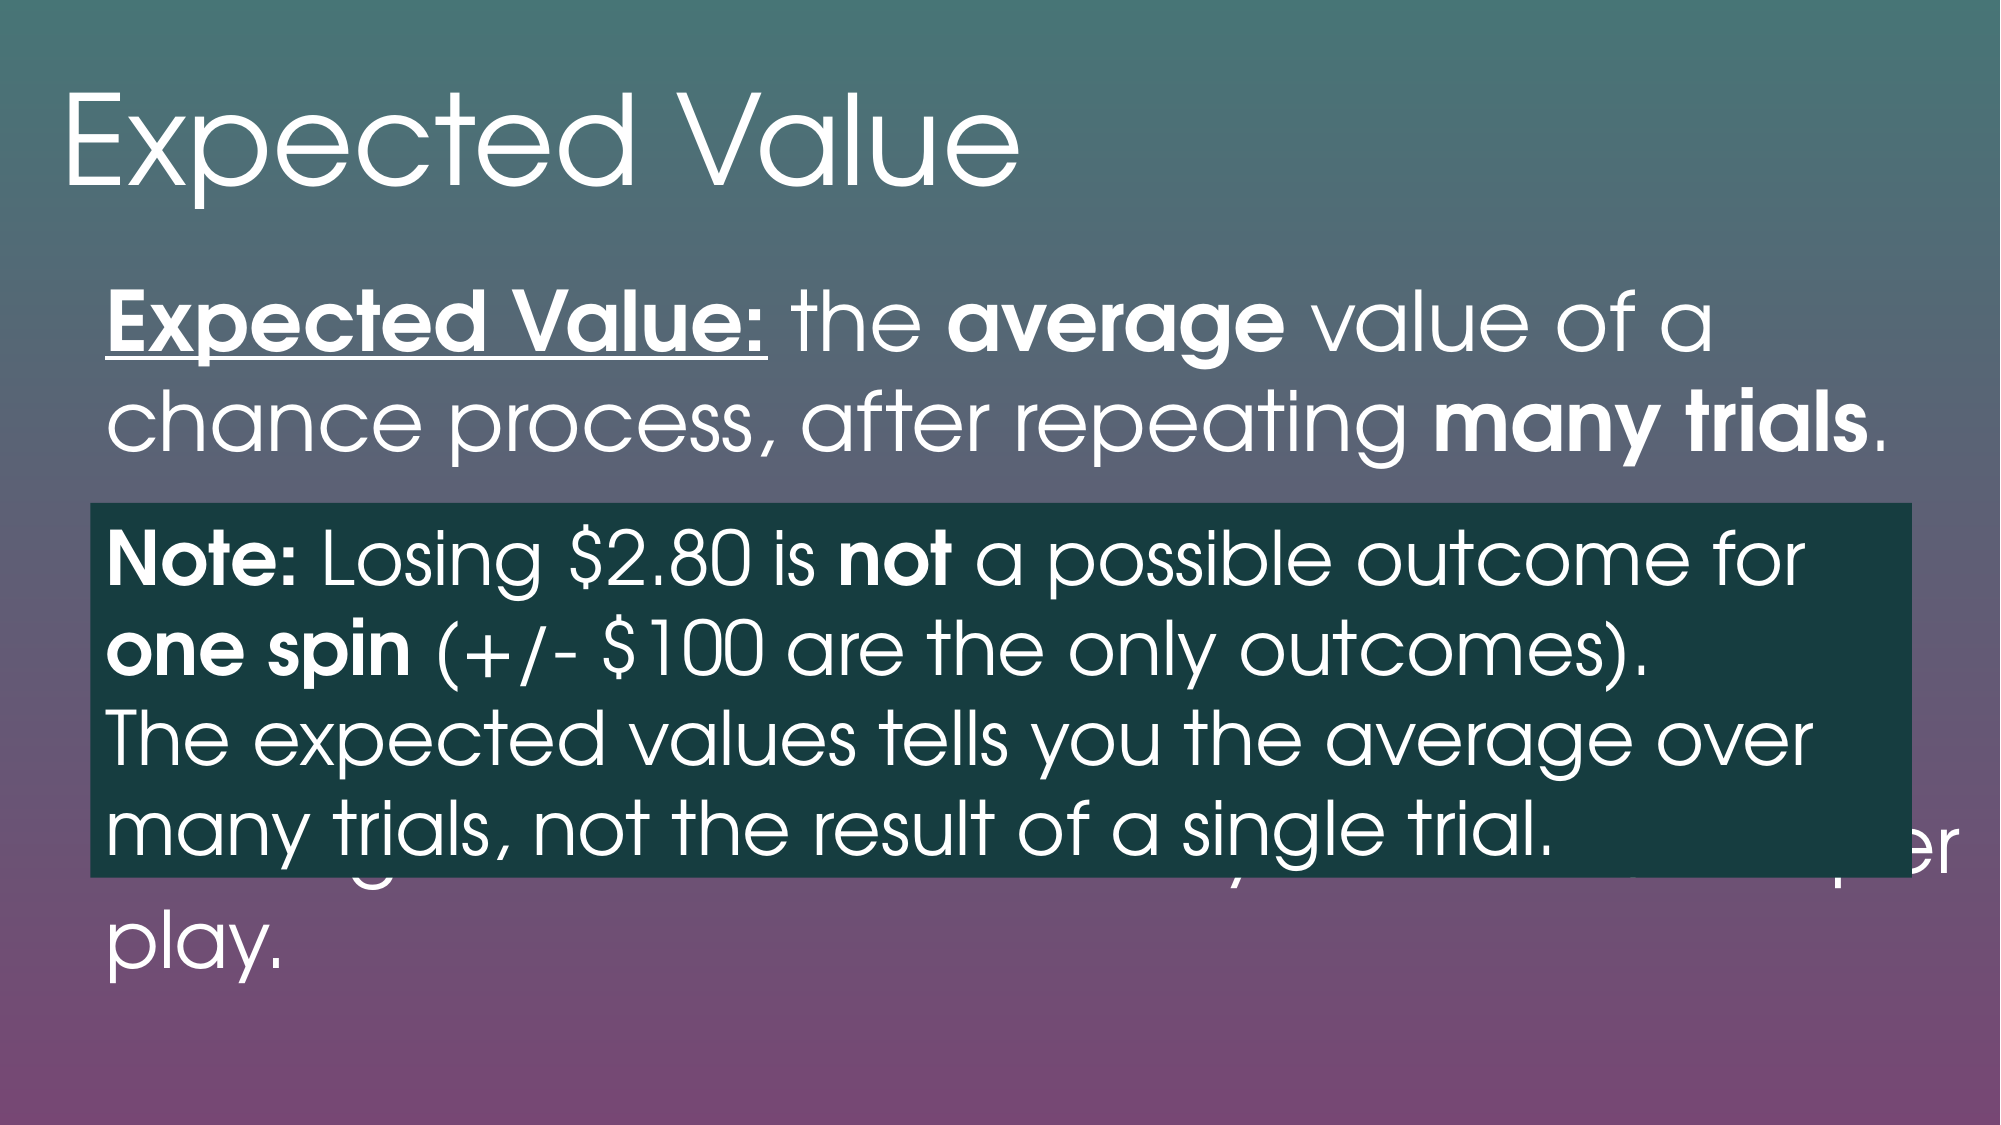

Expected Value
Expected Value: the average value of a chance process, after repeating many trials.
Note: Losing $2.80 is not a possible outcome for one spin (+/- $100 are the only outcomes).
The expected values tells you the average over many trials, not the result of a single trial.
Expected Value of Roulette = -$2.80
Interpretation: after many trials, the average winnings for roulette is actually a loss of $2.80 per play.